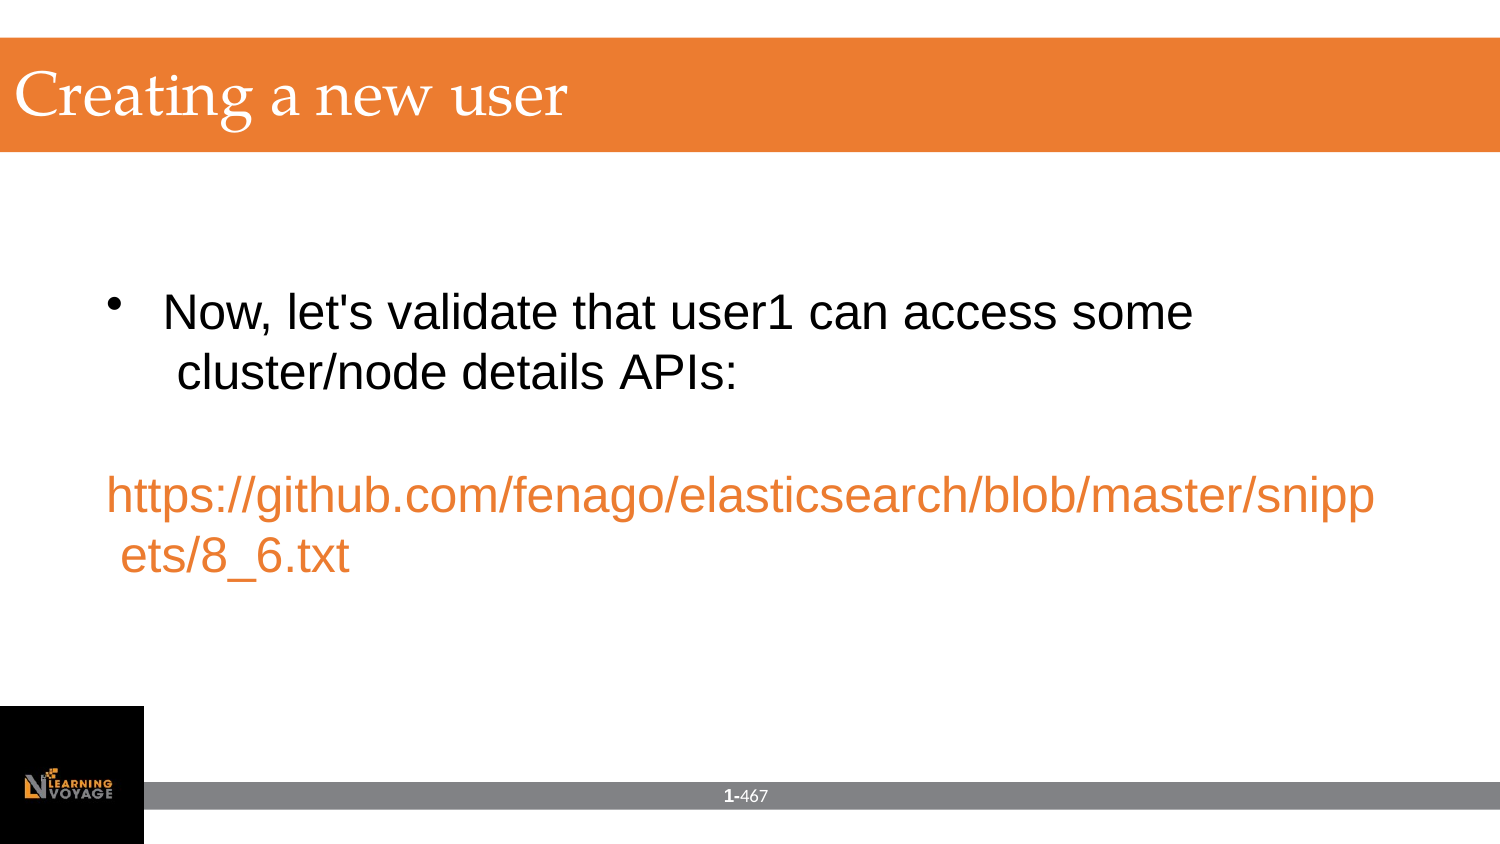

# Creating a new user
Now, let's validate that user1 can access some  cluster/node details APIs:

https://github.com/fenago/elasticsearch/blob/master/snipp  ets/8_6.txt
1-467